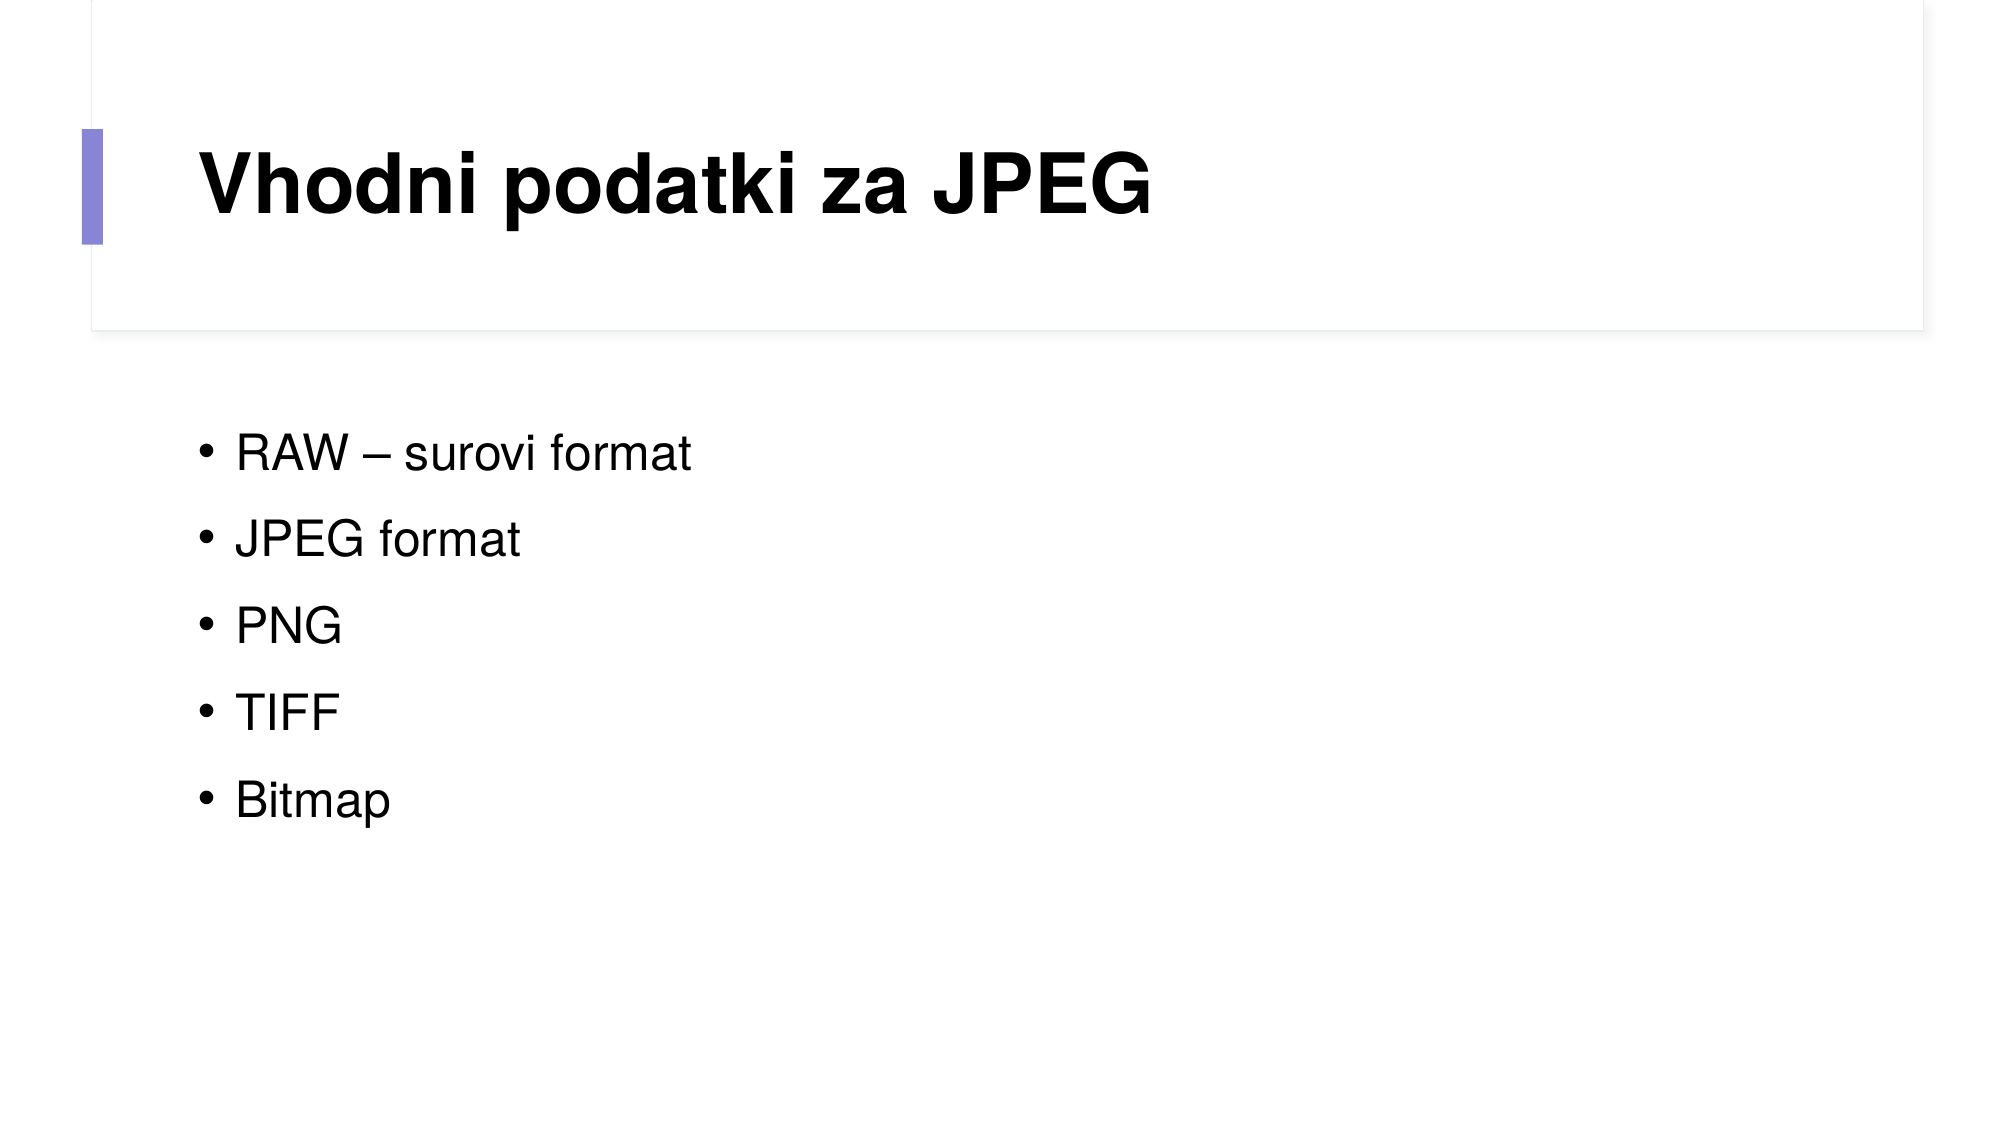

# Vhodni podatki za JPEG
RAW – surovi format
JPEG format
PNG
TIFF
Bitmap